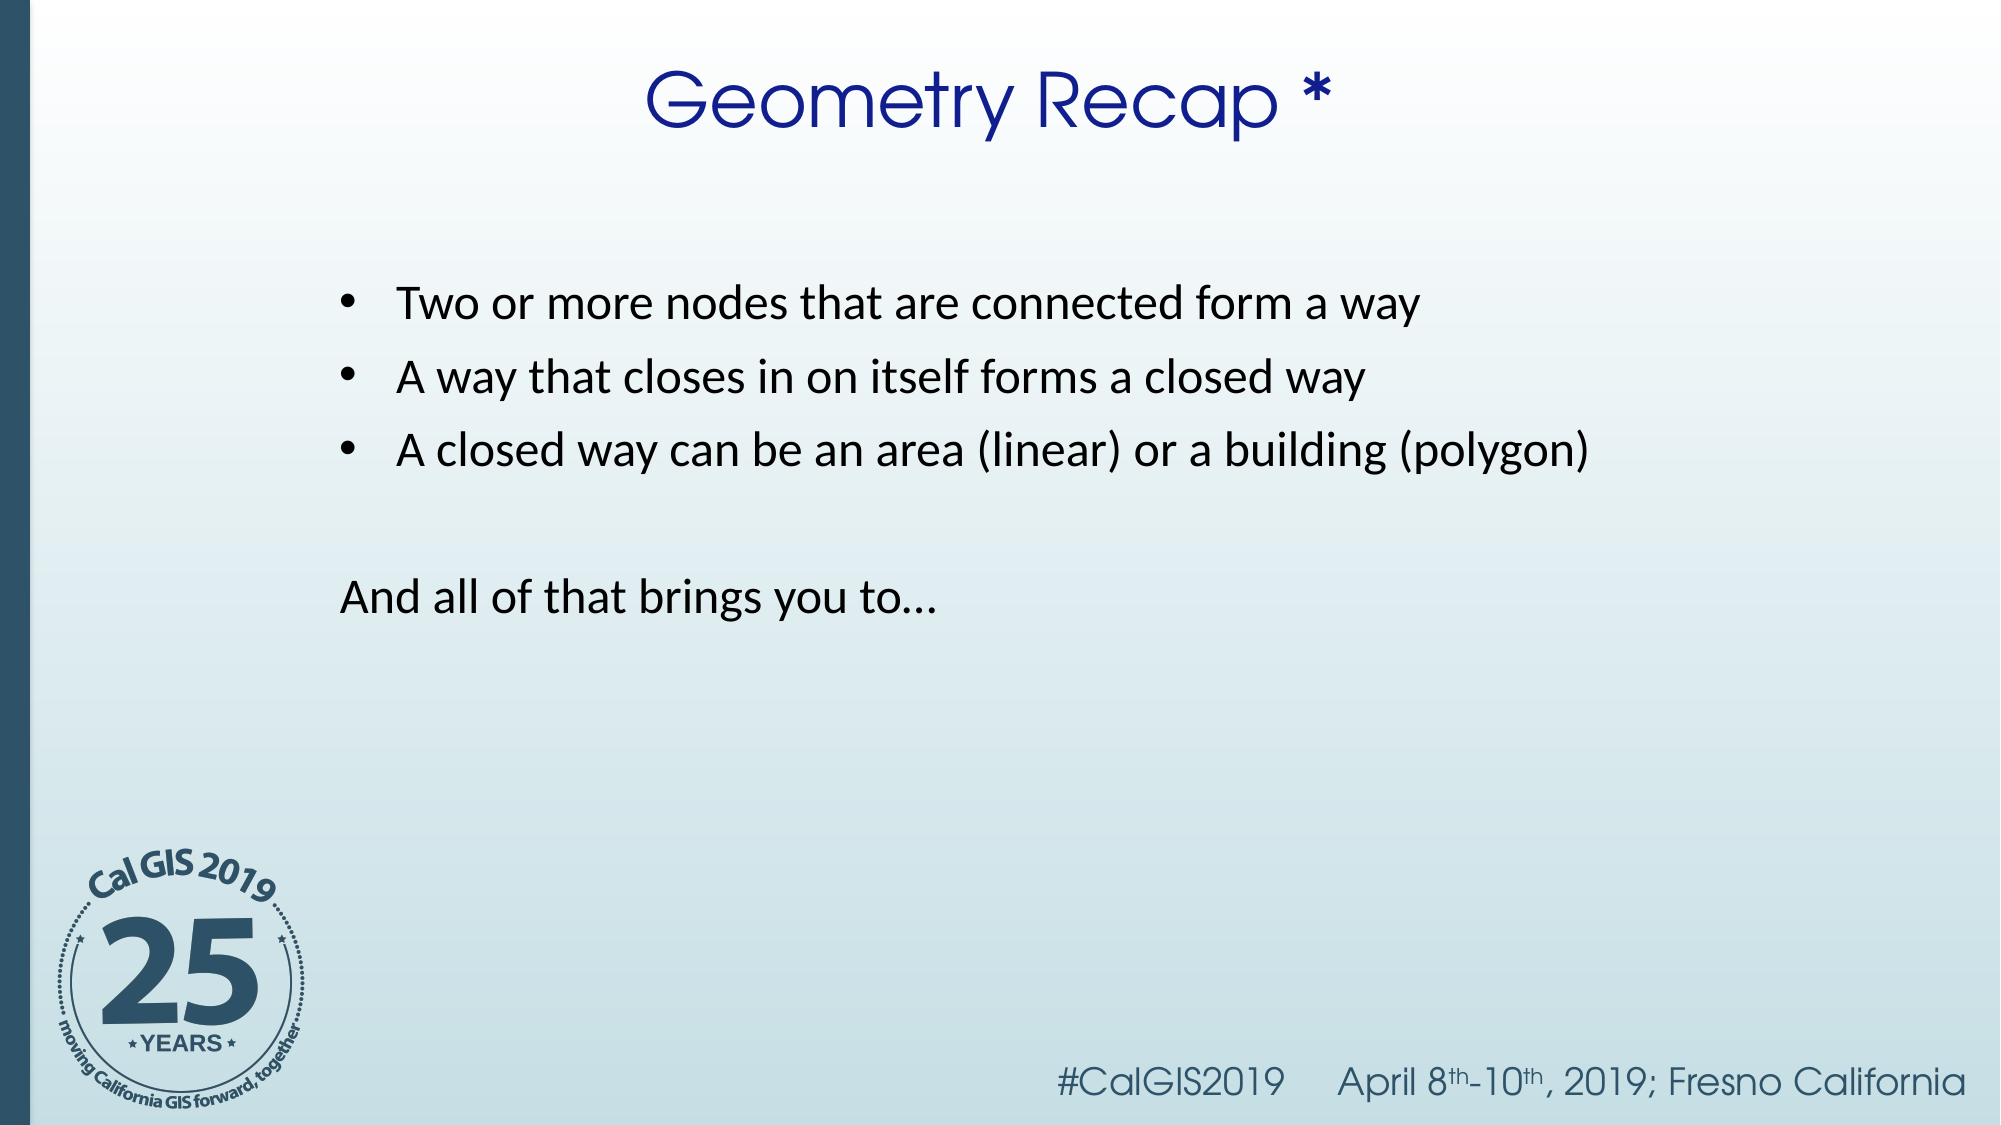

Geometry Recap *
Two or more nodes that are connected form a way
A way that closes in on itself forms a closed way
A closed way can be an area (linear) or a building (polygon)

And all of that brings you to…